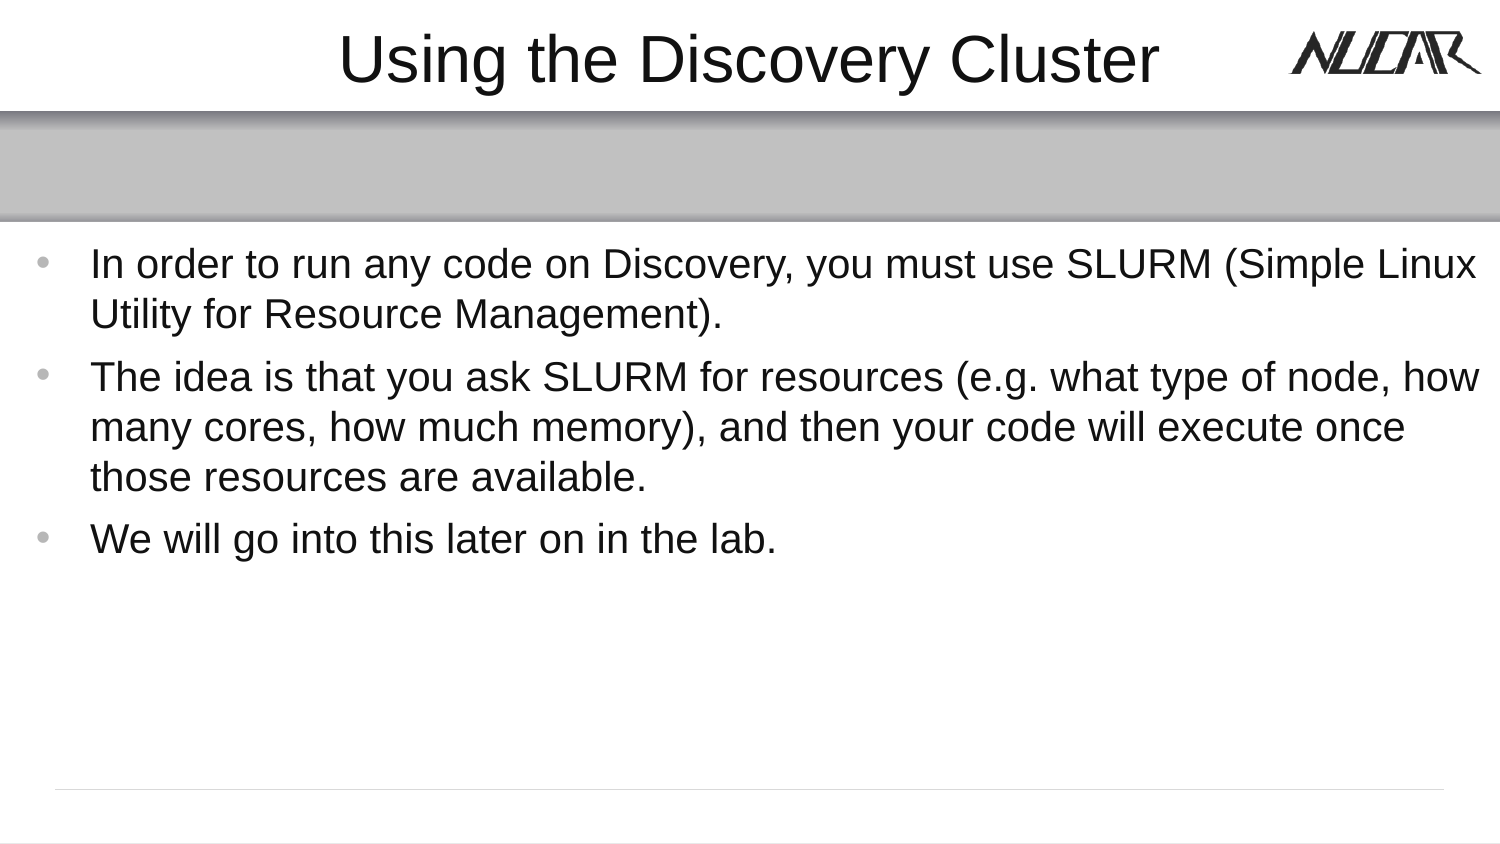

# Using the Discovery Cluster
In order to run any code on Discovery, you must use SLURM (Simple Linux Utility for Resource Management).
The idea is that you ask SLURM for resources (e.g. what type of node, how many cores, how much memory), and then your code will execute once those resources are available.
We will go into this later on in the lab.